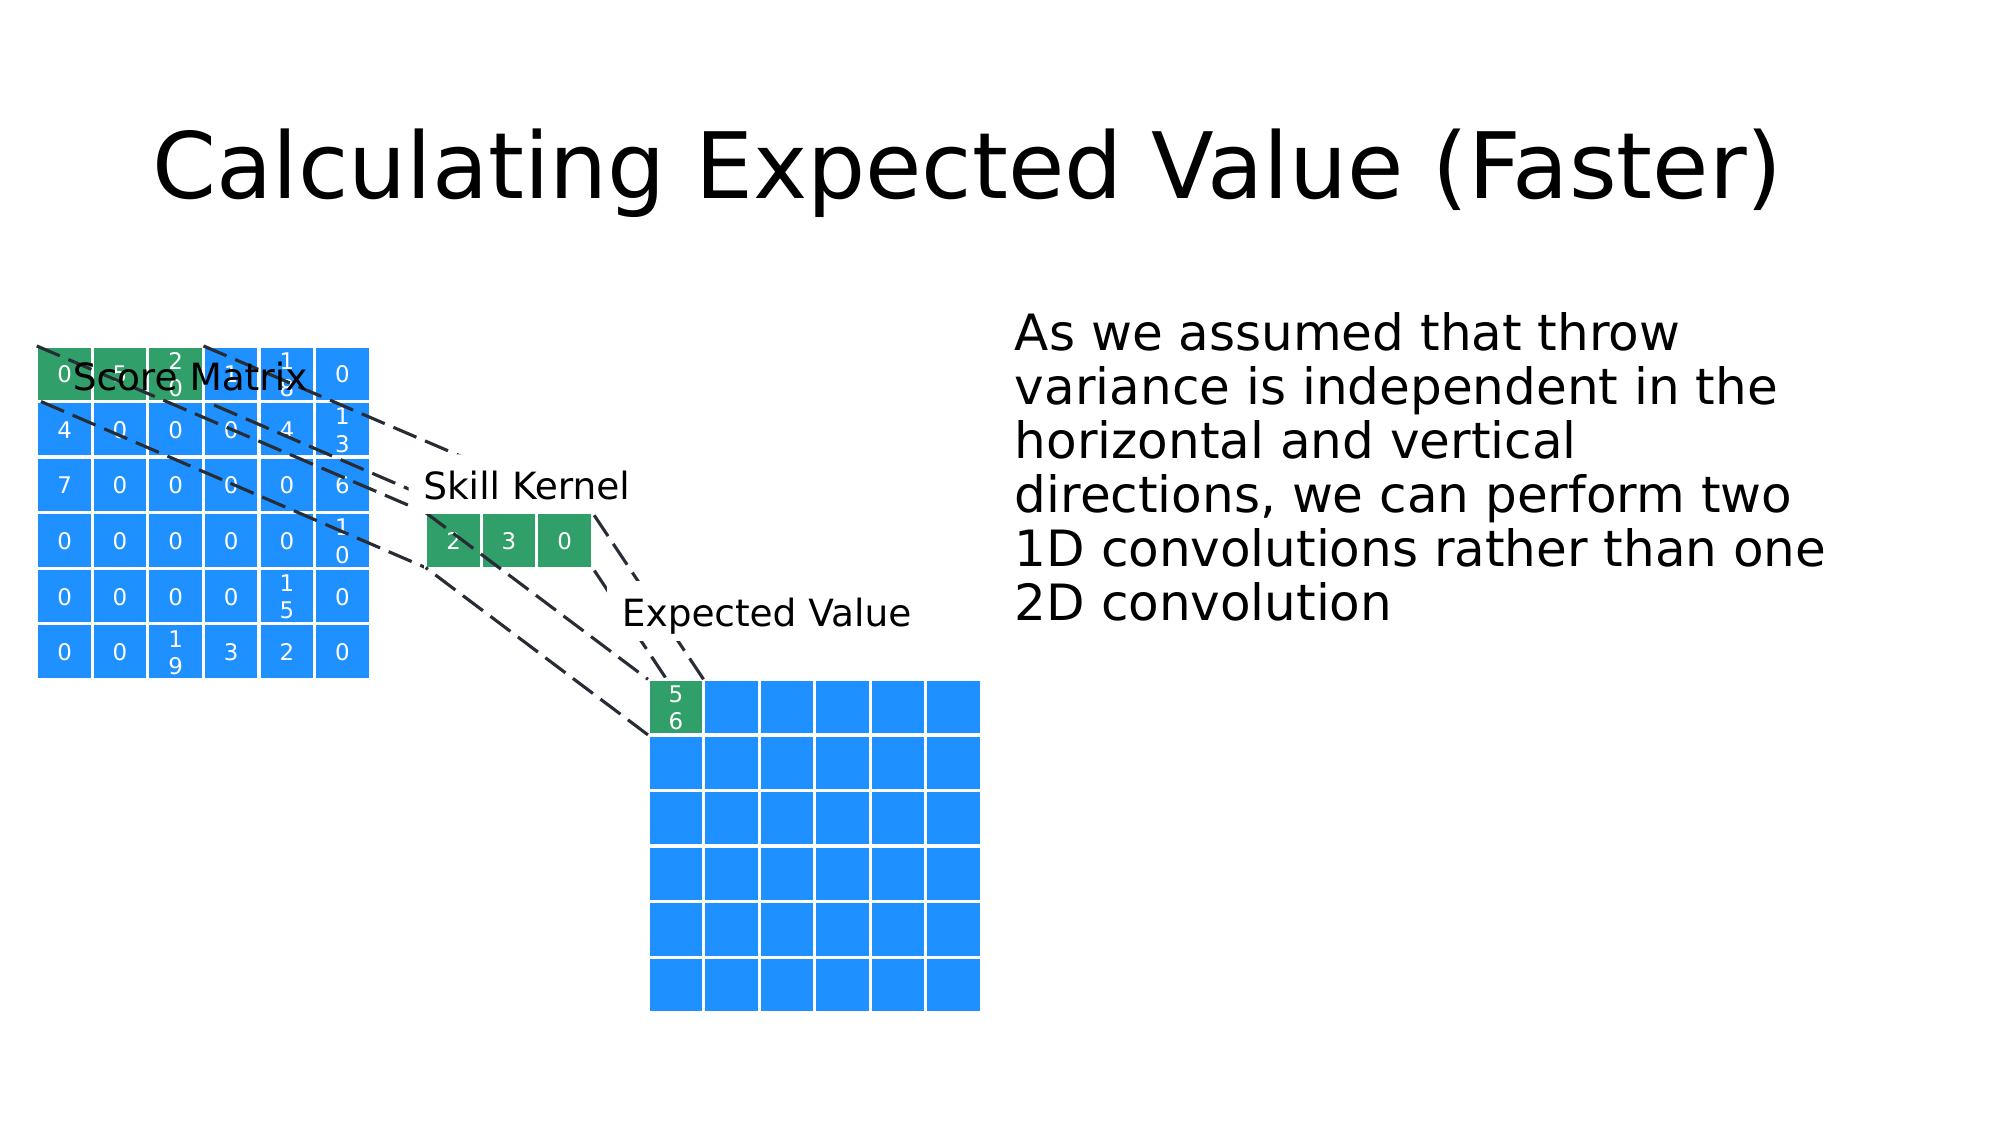

# Calculating Expected Value (Faster)

As we assumed that throw variance is independent in the horizontal and vertical directions, we can perform two 1D convolutions rather than one 2D convolution
Score Matrix
0
5
20
1
18
0
4
0
0
13
0
4
7
0
0
0
0
6
0
0
0
0
0
10
0
0
0
0
0
15
0
0
19
3
2
0
2
3
0
56

Score Matrix
0
5
20
1
18
0
4
0
0
13
0
4
7
0
0
0
0
6
0
0
0
0
0
10
0
0
0
0
0
15
0
0
19
3
2
0
2
0
6
56

0
5
20
1
18
0
4
0
0
13
0
4
7
0
0
0
0
6
0
0
0
0
0
10
0
0
0
0
0
15
0
0
19
3
2
0
2
0
6
56

Skill Kernel
Skill Kernel
Expected Value
Expected Value